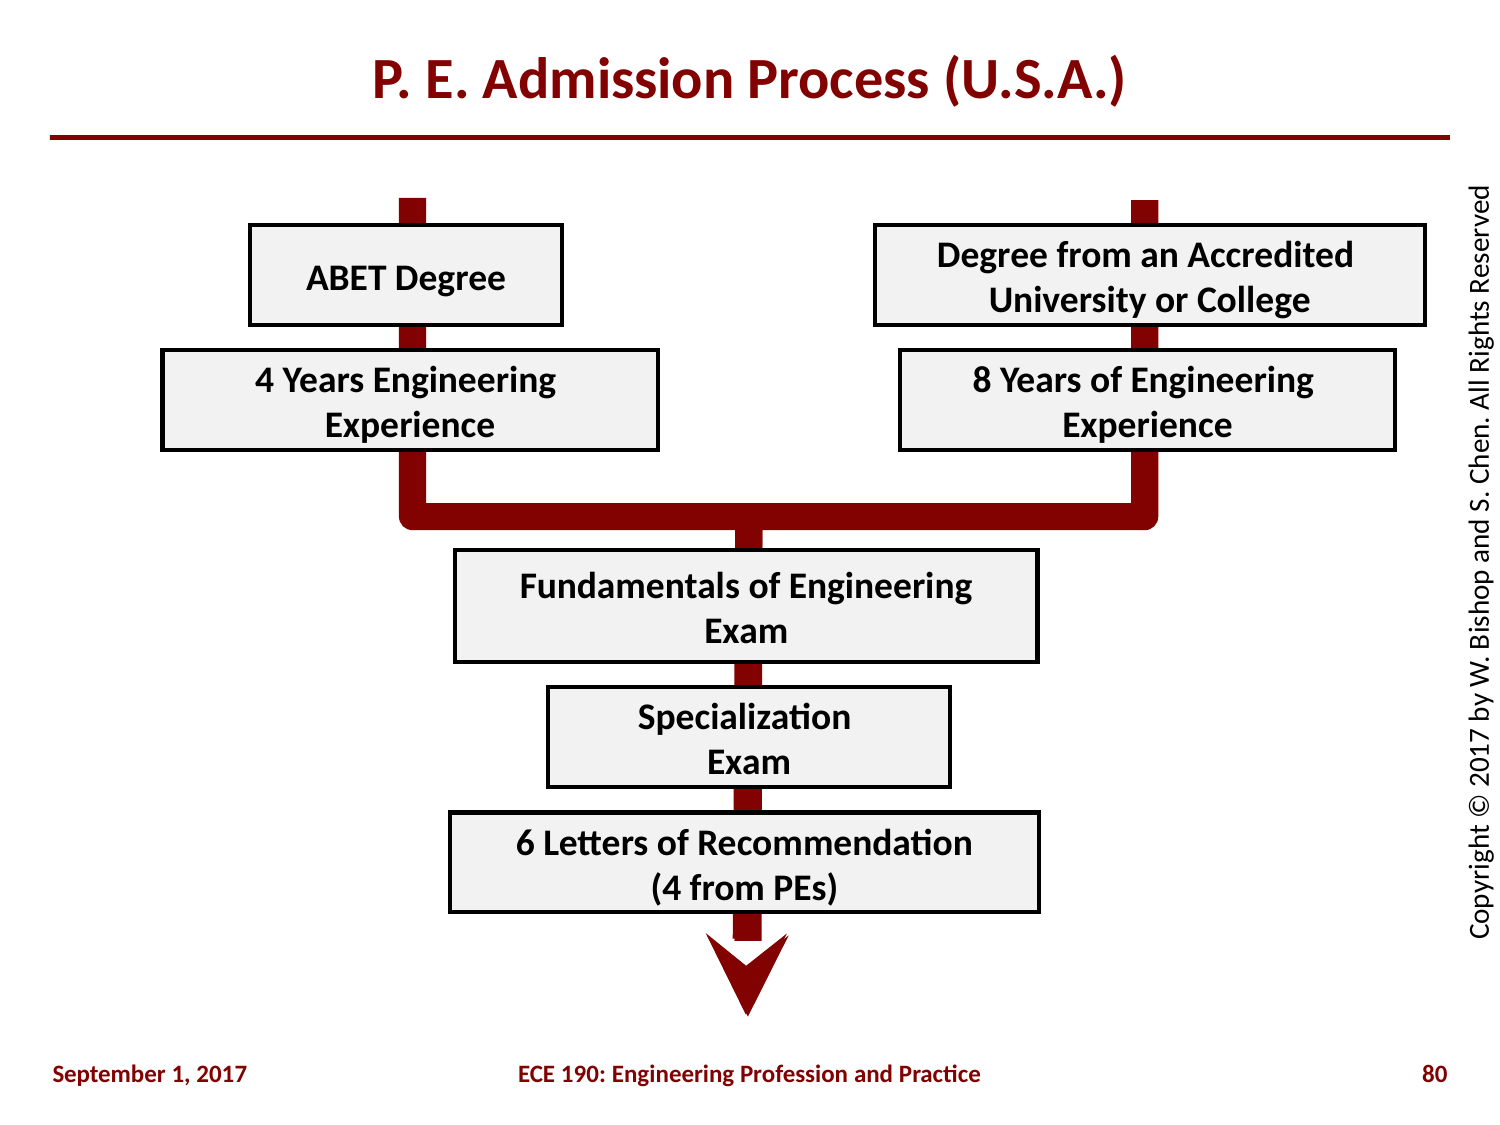

# P. E. Admission Process (U.S.A.)

ABET Degree
Degree from an Accredited
University or College
4 Years Engineering
Experience
8 Years of Engineering
Experience
Fundamentals of Engineering
Exam
Specialization
Exam
6 Letters of Recommendation
(4 from PEs)
September 1, 2017
ECE 190: Engineering Profession and Practice
80